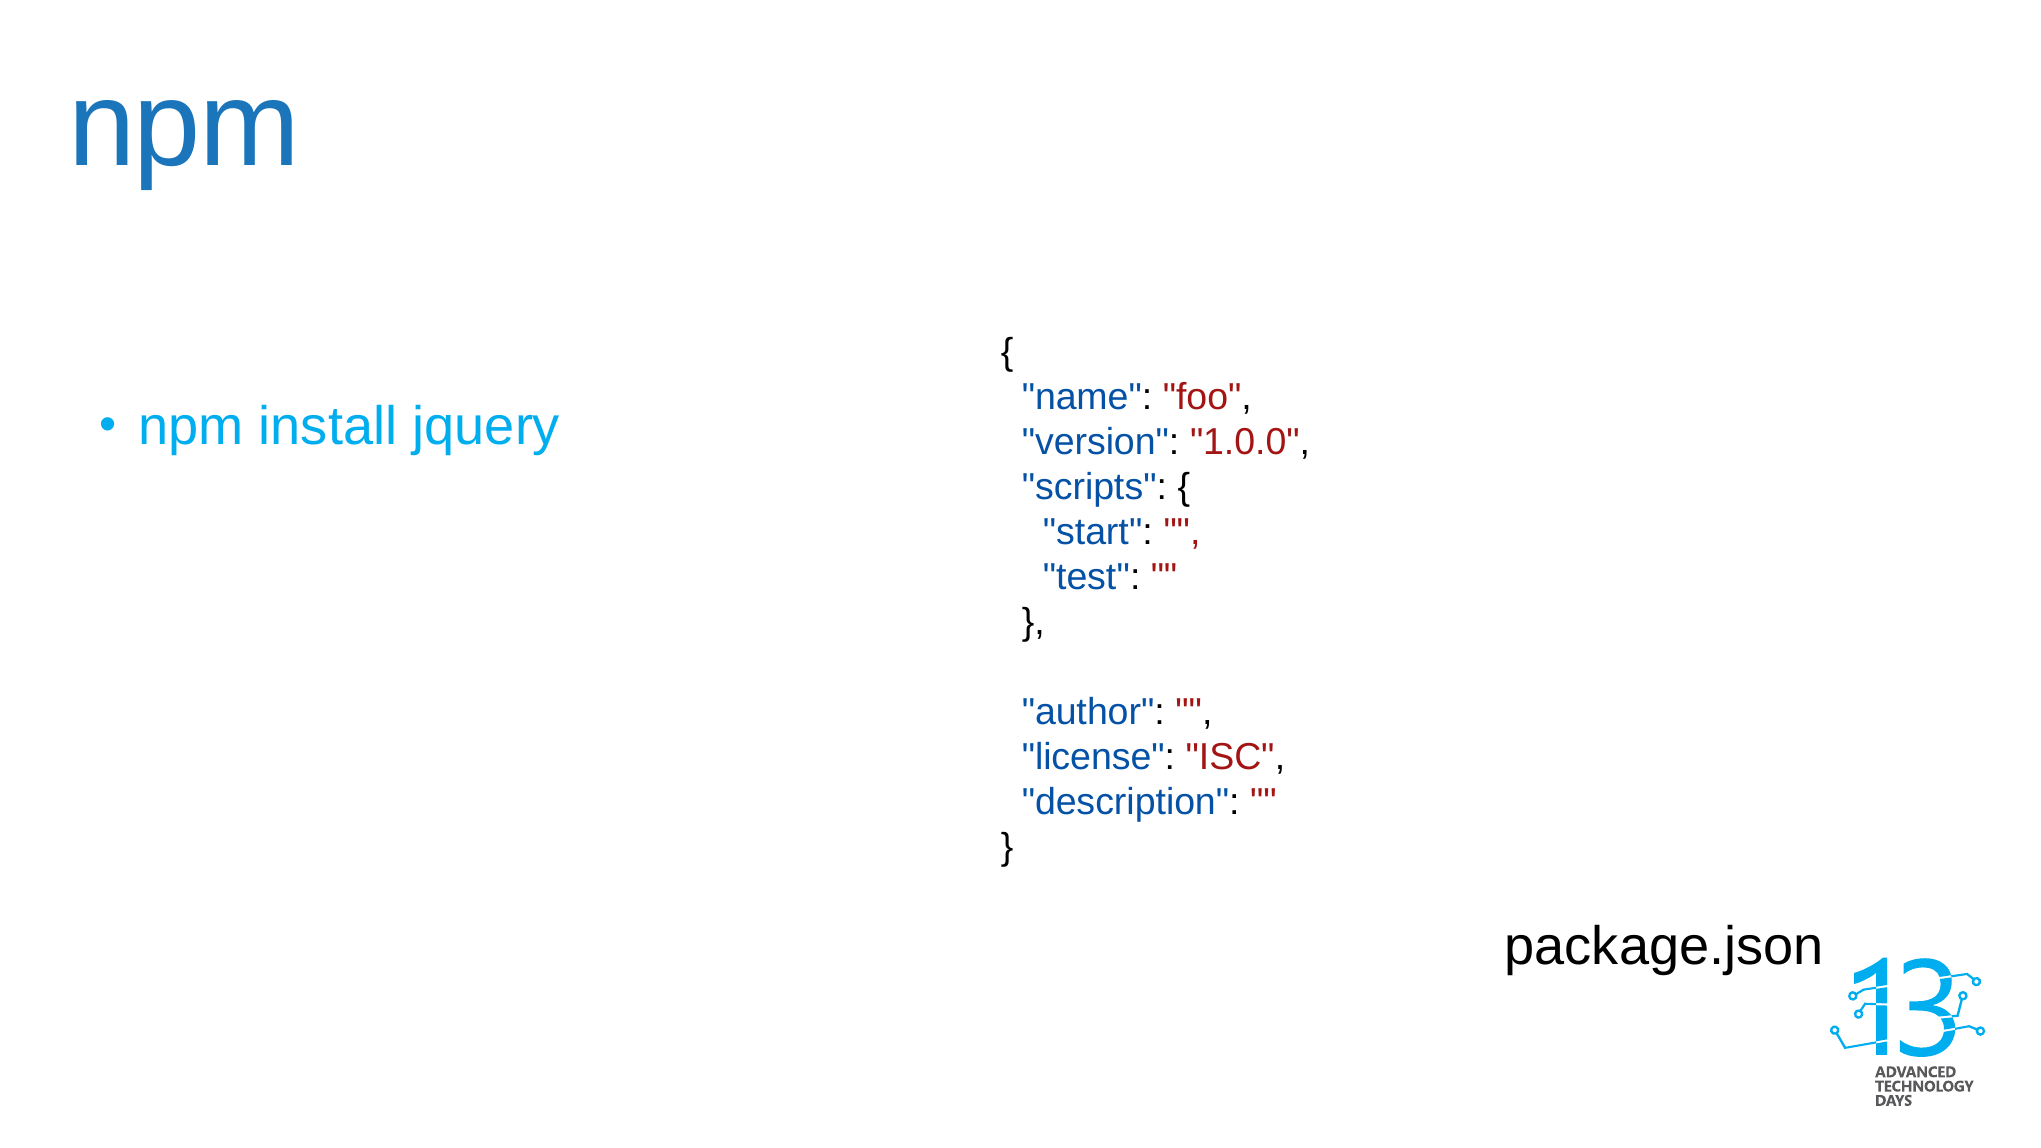

# npm
{
  "name": "foo",
  "version": "1.0.0",
  "scripts": {
    "start": "",
    "test": ""
  },

  "author": "",
  "license": "ISC",
  "description": ""
}

npm install jquery

package.json